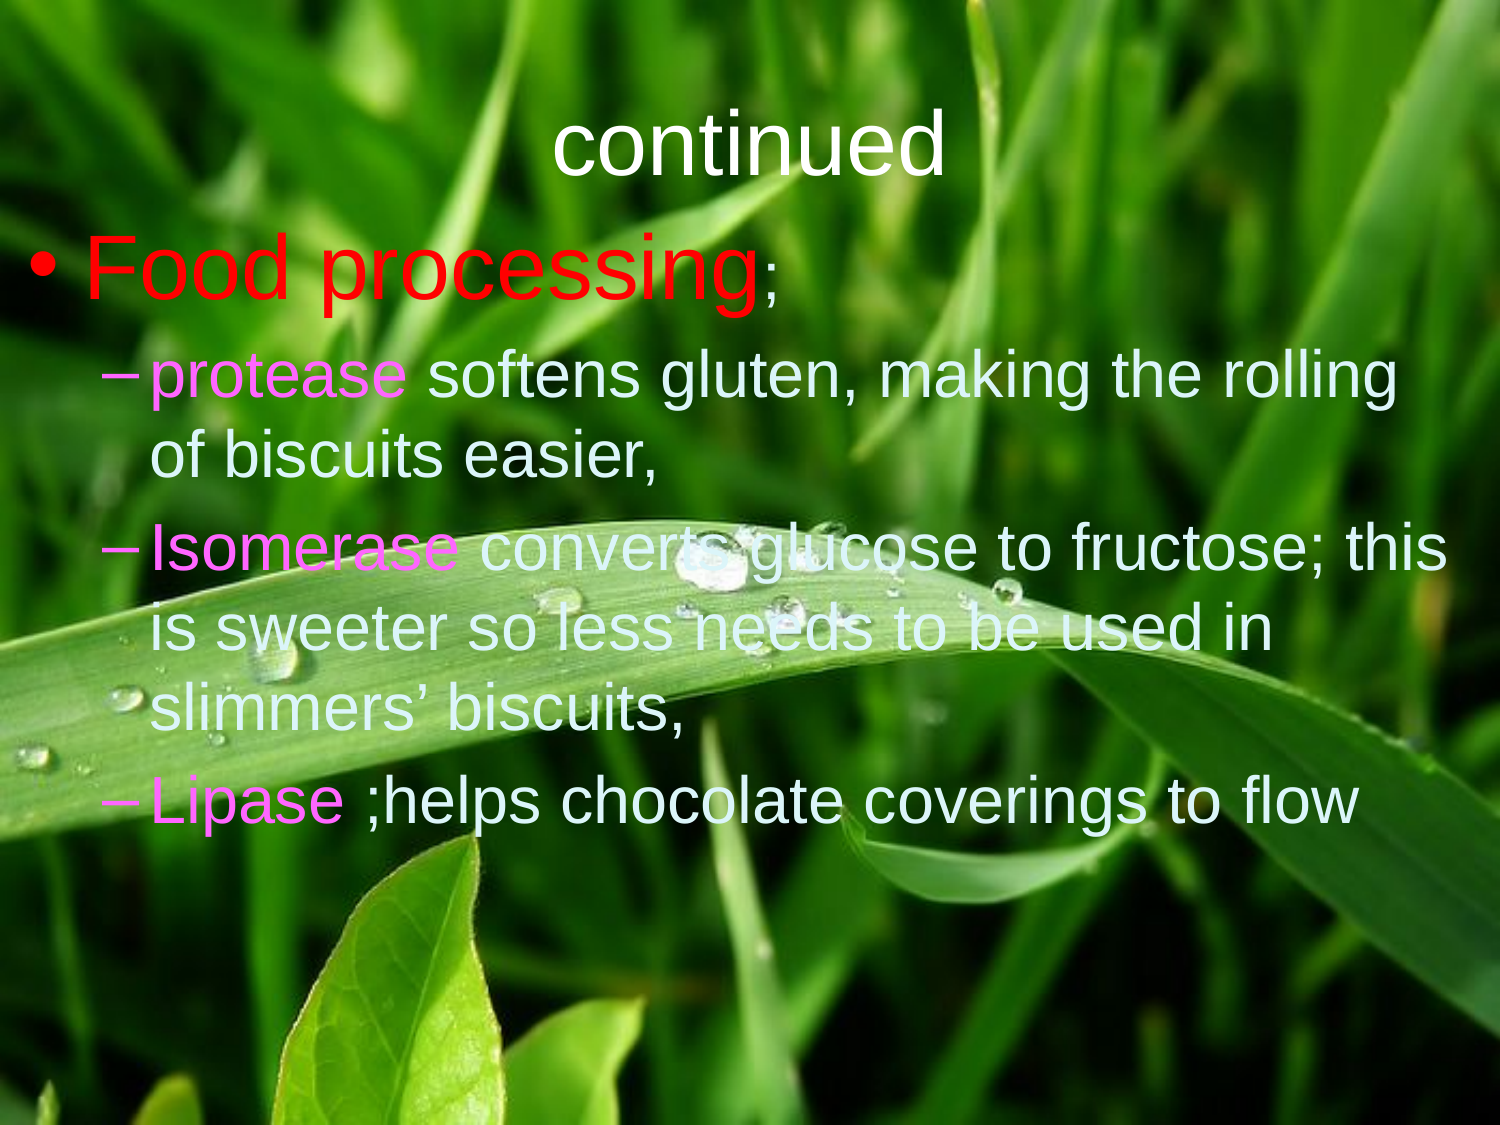

# continued
Food processing;
protease softens gluten, making the rolling of biscuits easier,
Isomerase converts glucose to fructose; this is sweeter so less needs to be used in slimmers’ biscuits,
Lipase ;helps chocolate coverings to flow